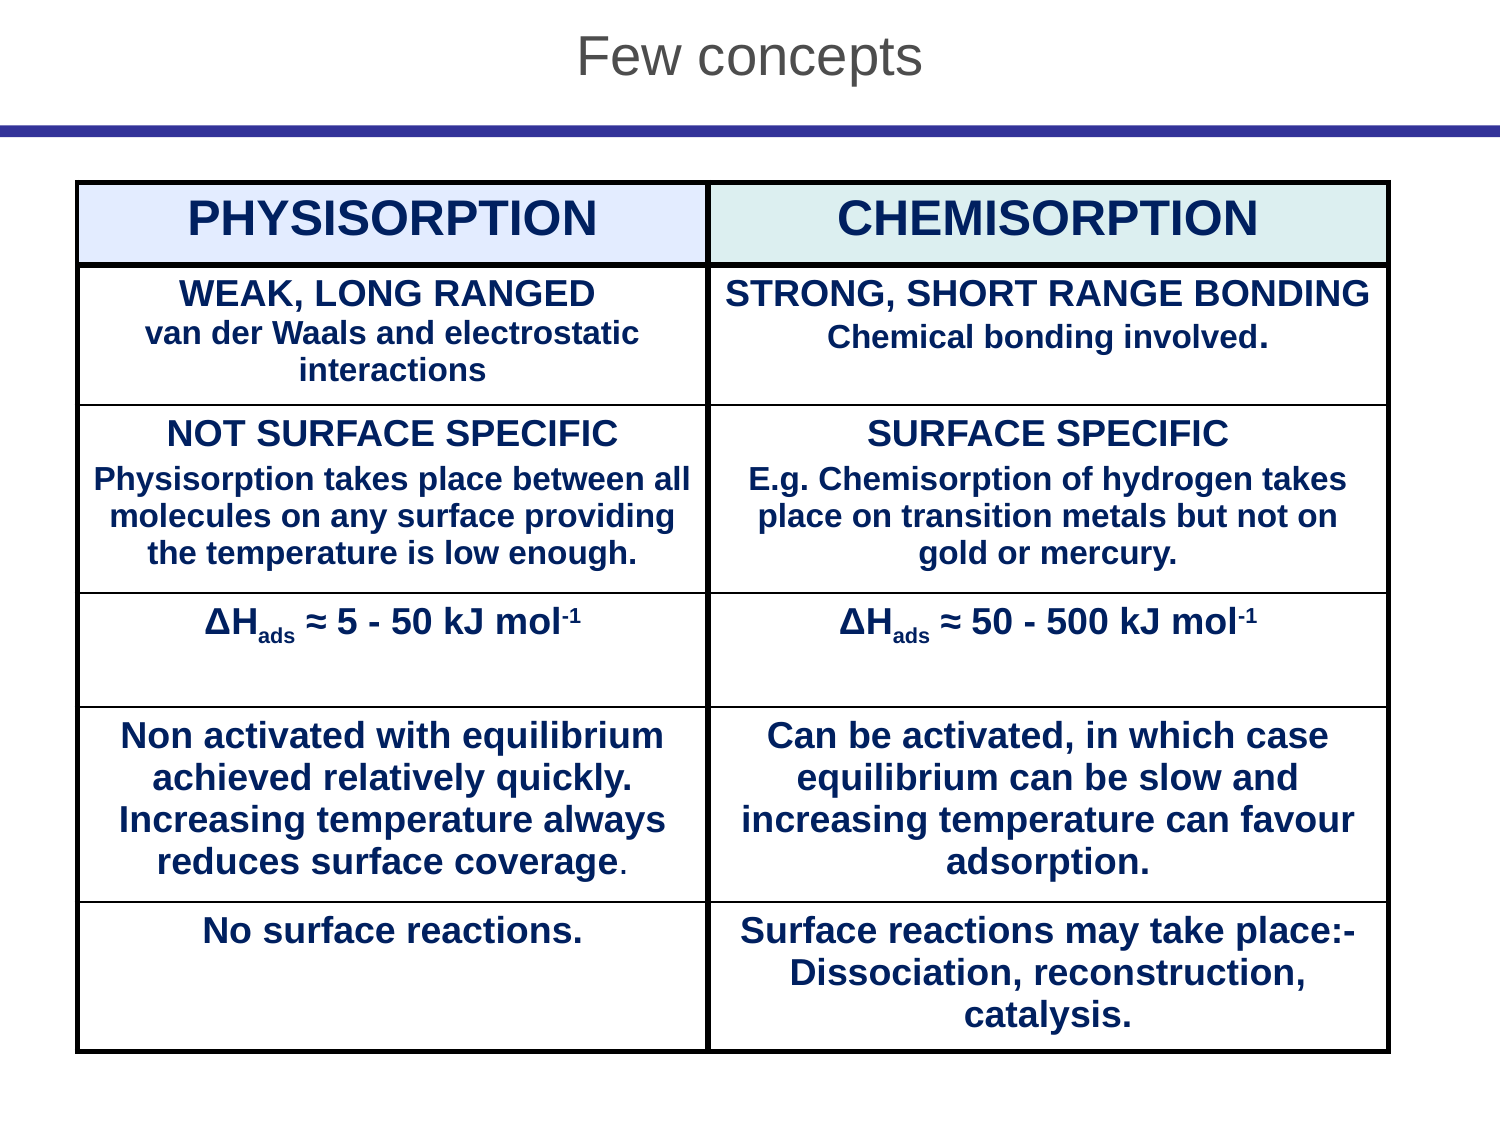

Few concepts

| PHYSISORPTION | CHEMISORPTION |
| --- | --- |
| WEAK, LONG RANGED van der Waals and electrostatic interactions | STRONG, SHORT RANGE BONDING Chemical bonding involved. |
| NOT SURFACE SPECIFIC Physisorption takes place between all molecules on any surface providing the temperature is low enough. | SURFACE SPECIFIC E.g. Chemisorption of hydrogen takes place on transition metals but not on gold or mercury. |
| ΔHads ≈ 5 - 50 kJ mol-1 | ΔHads ≈ 50 - 500 kJ mol-1 |
| Non activated with equilibrium achieved relatively quickly. Increasing temperature always reduces surface coverage. | Can be activated, in which case equilibrium can be slow and increasing temperature can favour adsorption. |
| No surface reactions. | Surface reactions may take place:- Dissociation, reconstruction, catalysis. |